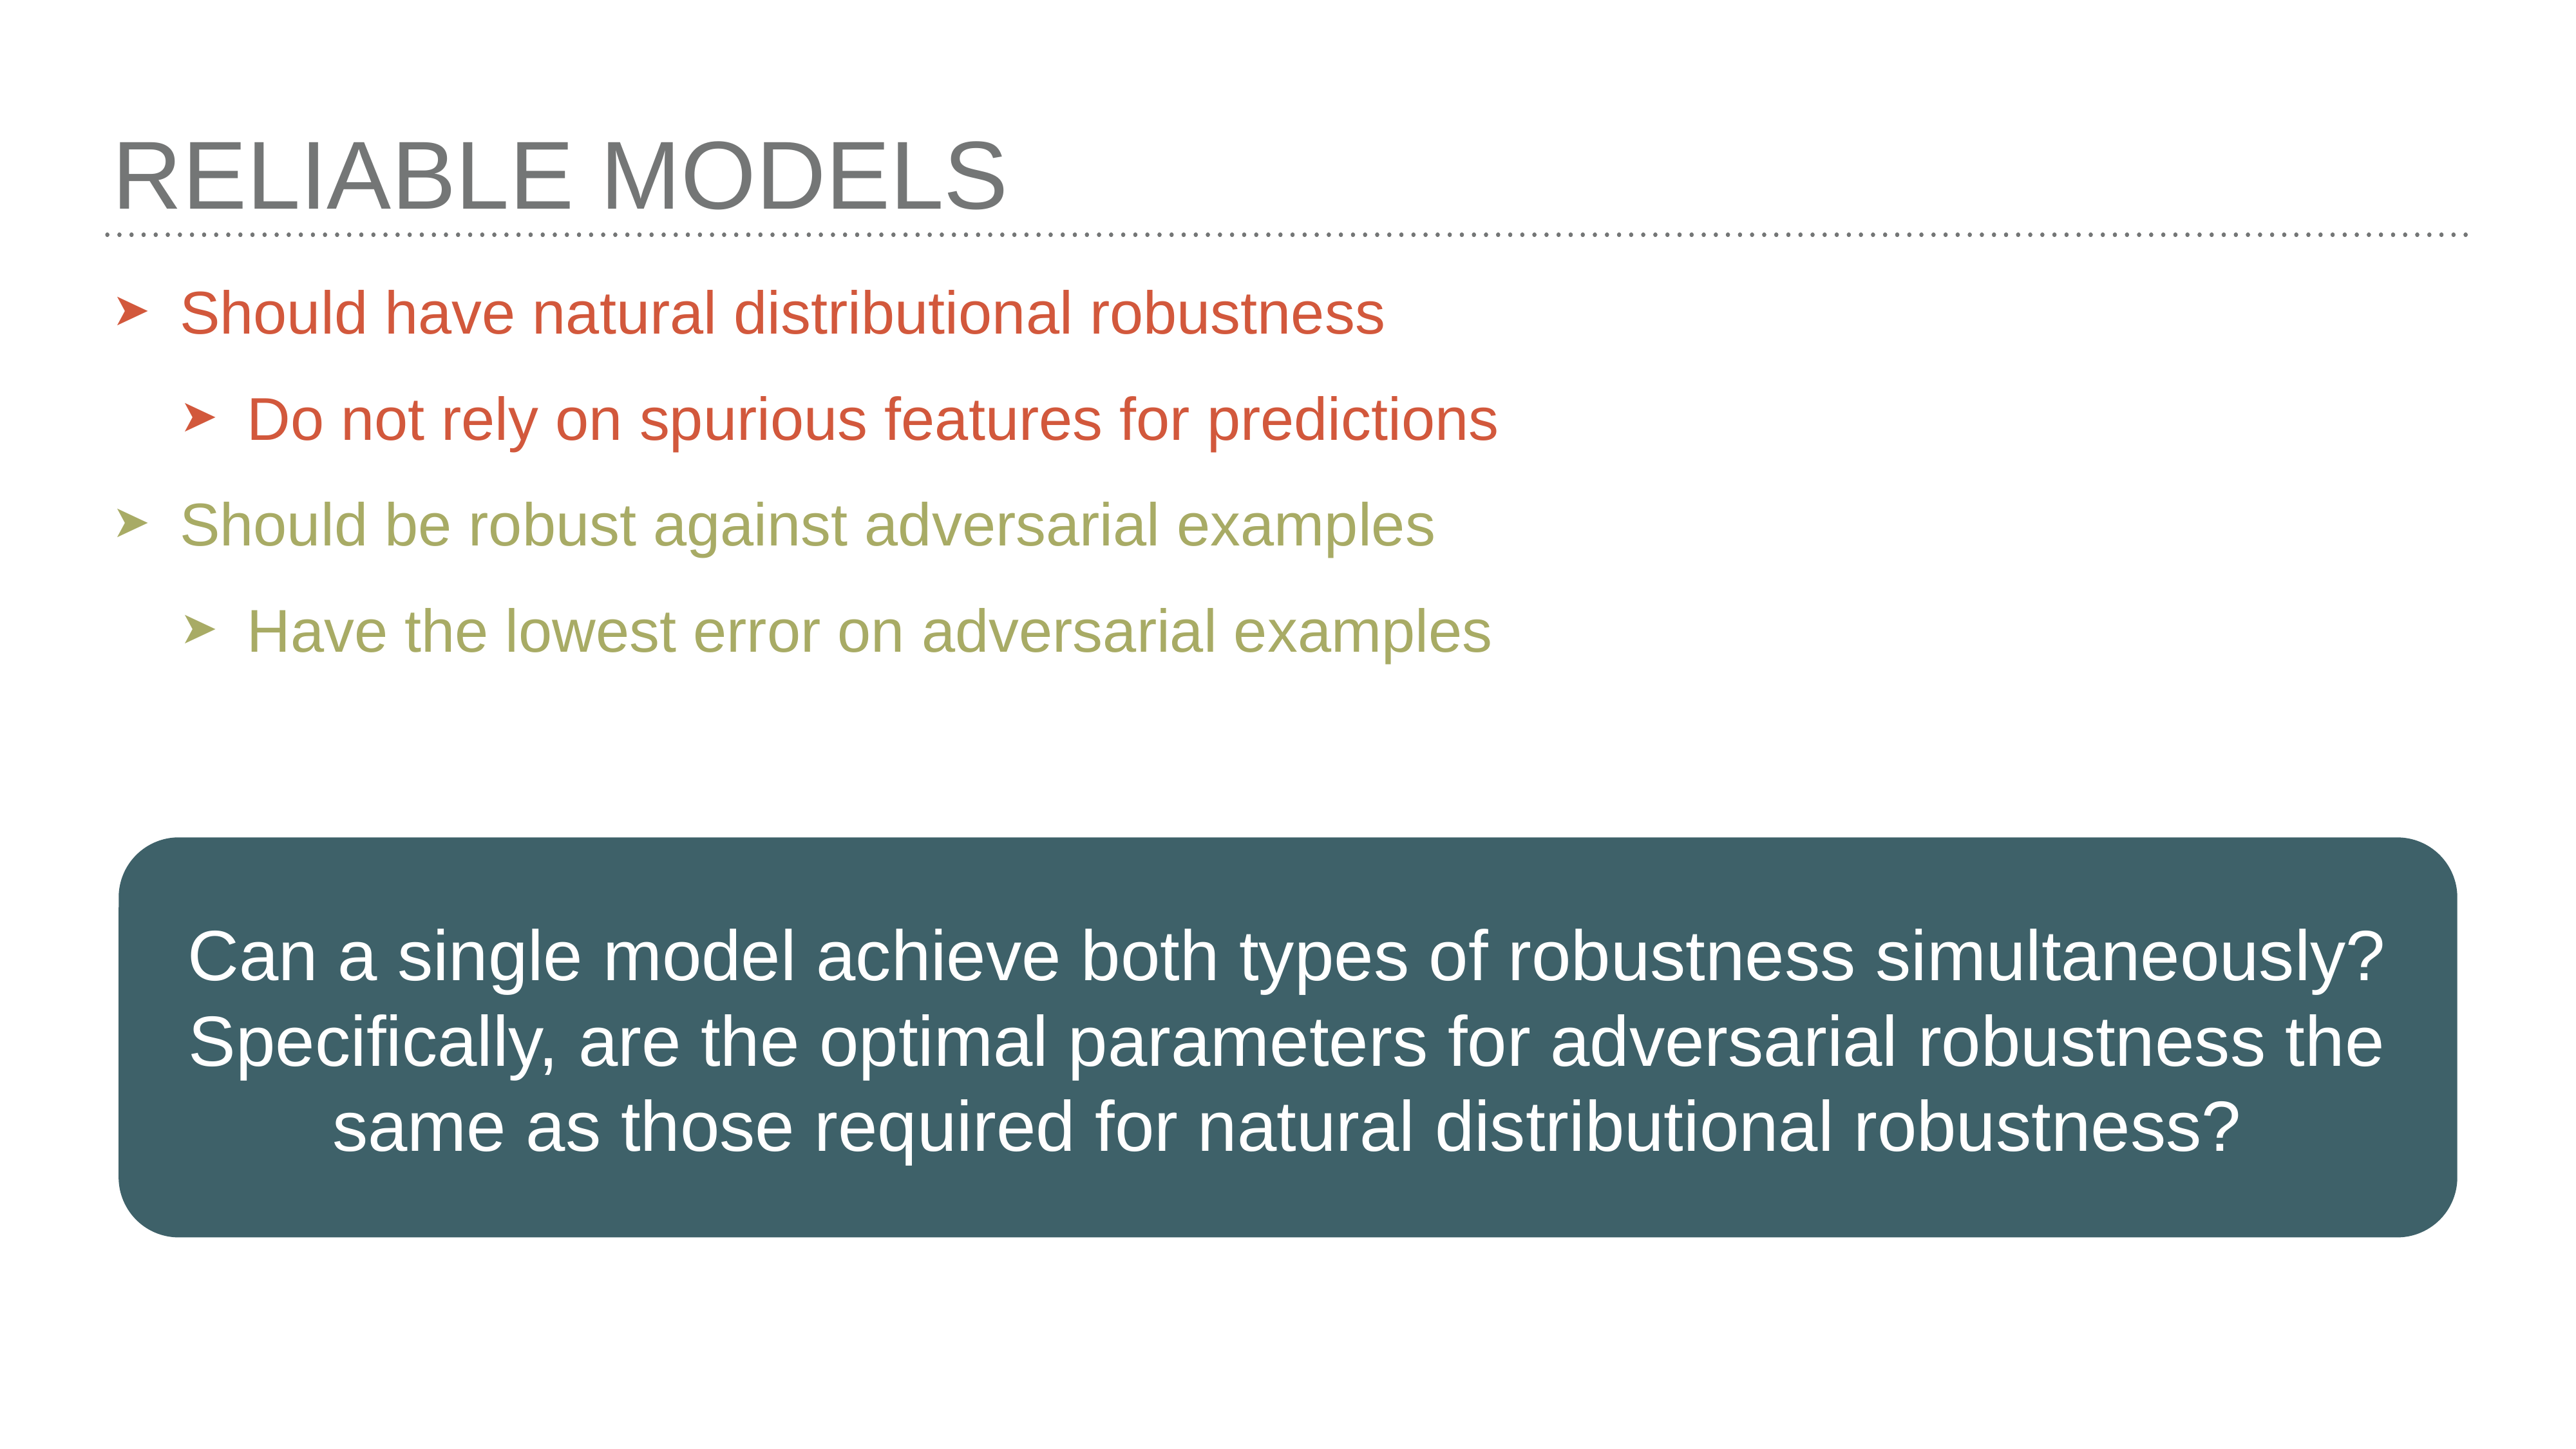

# Reliable Models

Should have natural distributional robustness
Do not rely on spurious features for predictions
Should be robust against adversarial examples
Have the lowest error on adversarial examples
Can a single model achieve both types of robustness simultaneously? Specifically, are the optimal parameters for adversarial robustness the same as those required for natural distributional robustness?
5